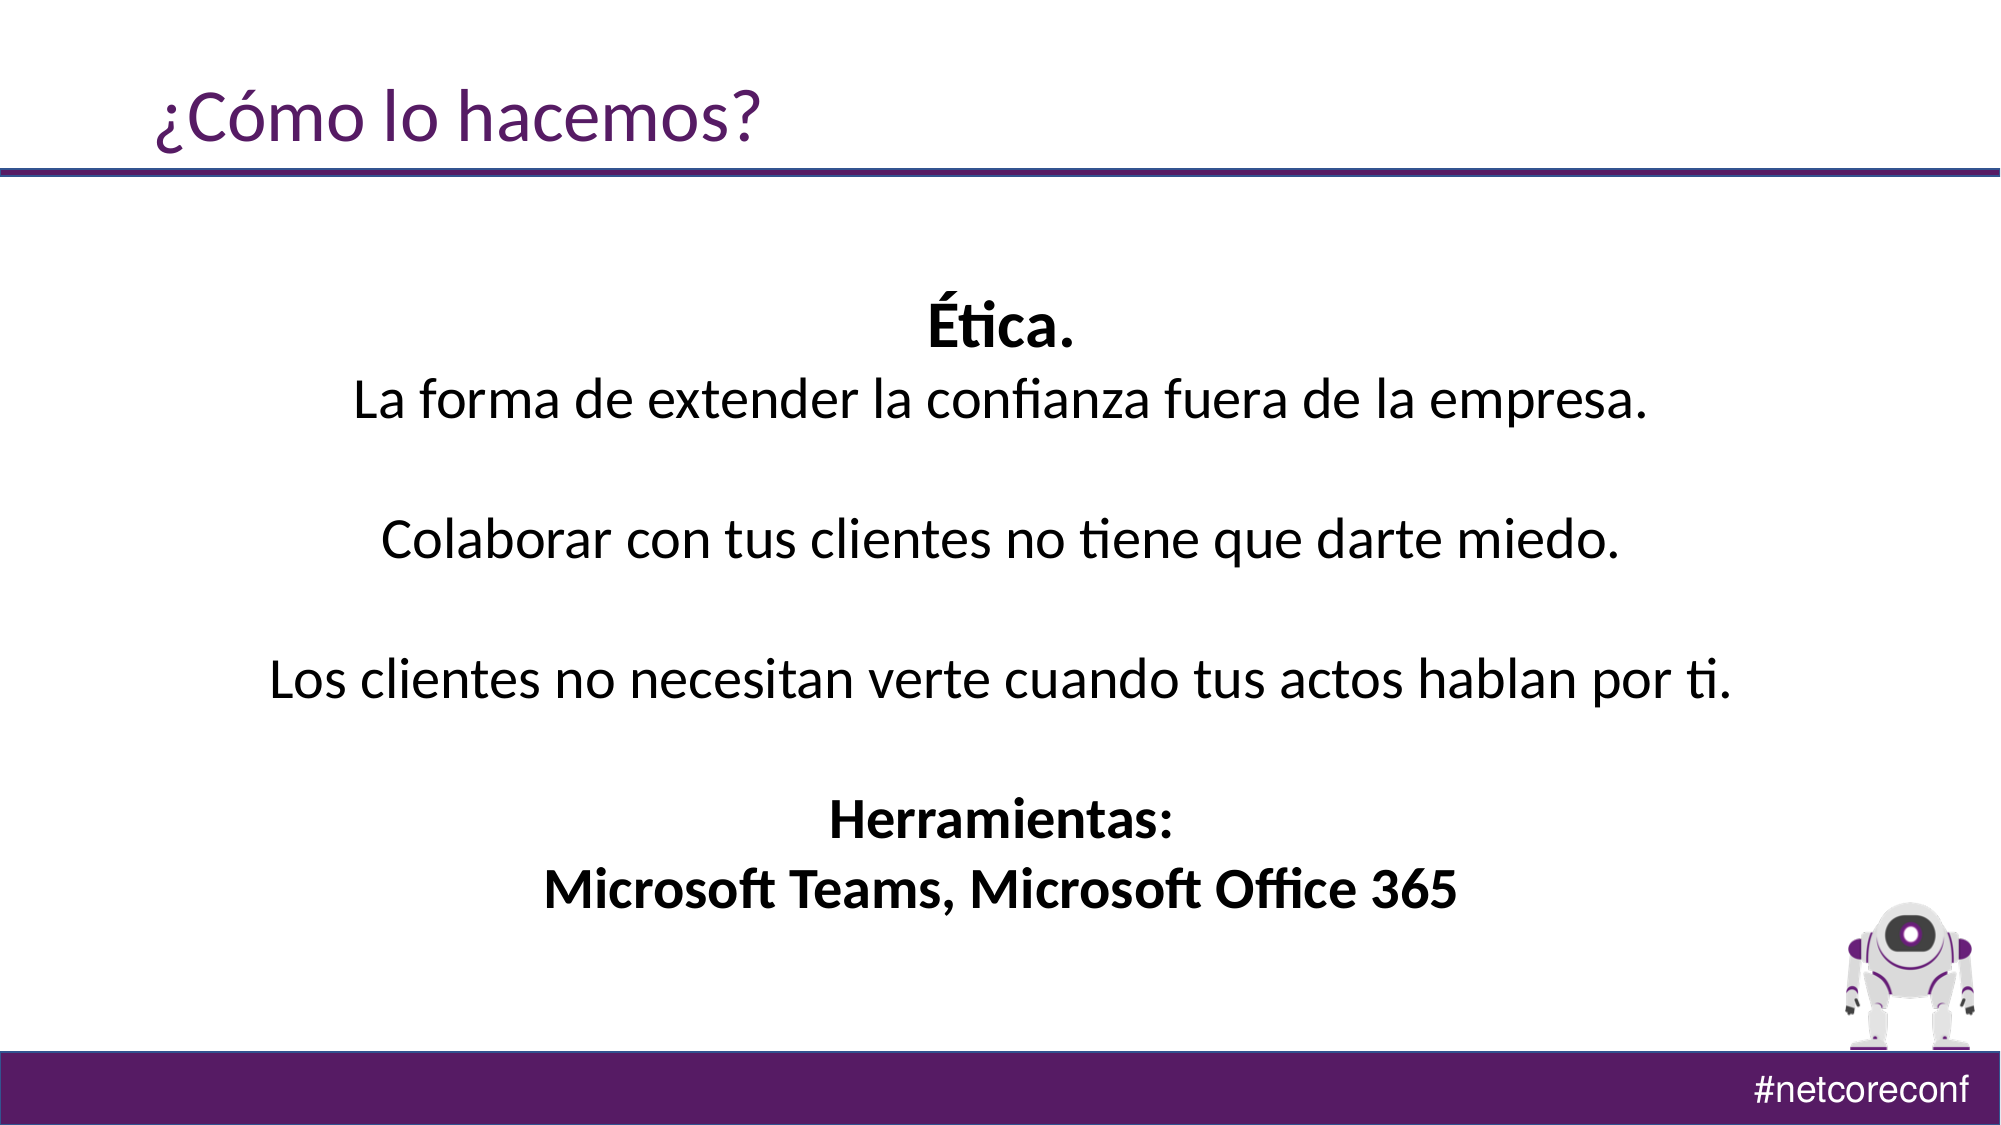

# ¿Cómo lo hacemos?

Ética.
La forma de extender la confianza fuera de la empresa.

Colaborar con tus clientes no tiene que darte miedo.

Los clientes no necesitan verte cuando tus actos hablan por ti.

Herramientas:
Microsoft Teams, Microsoft Office 365